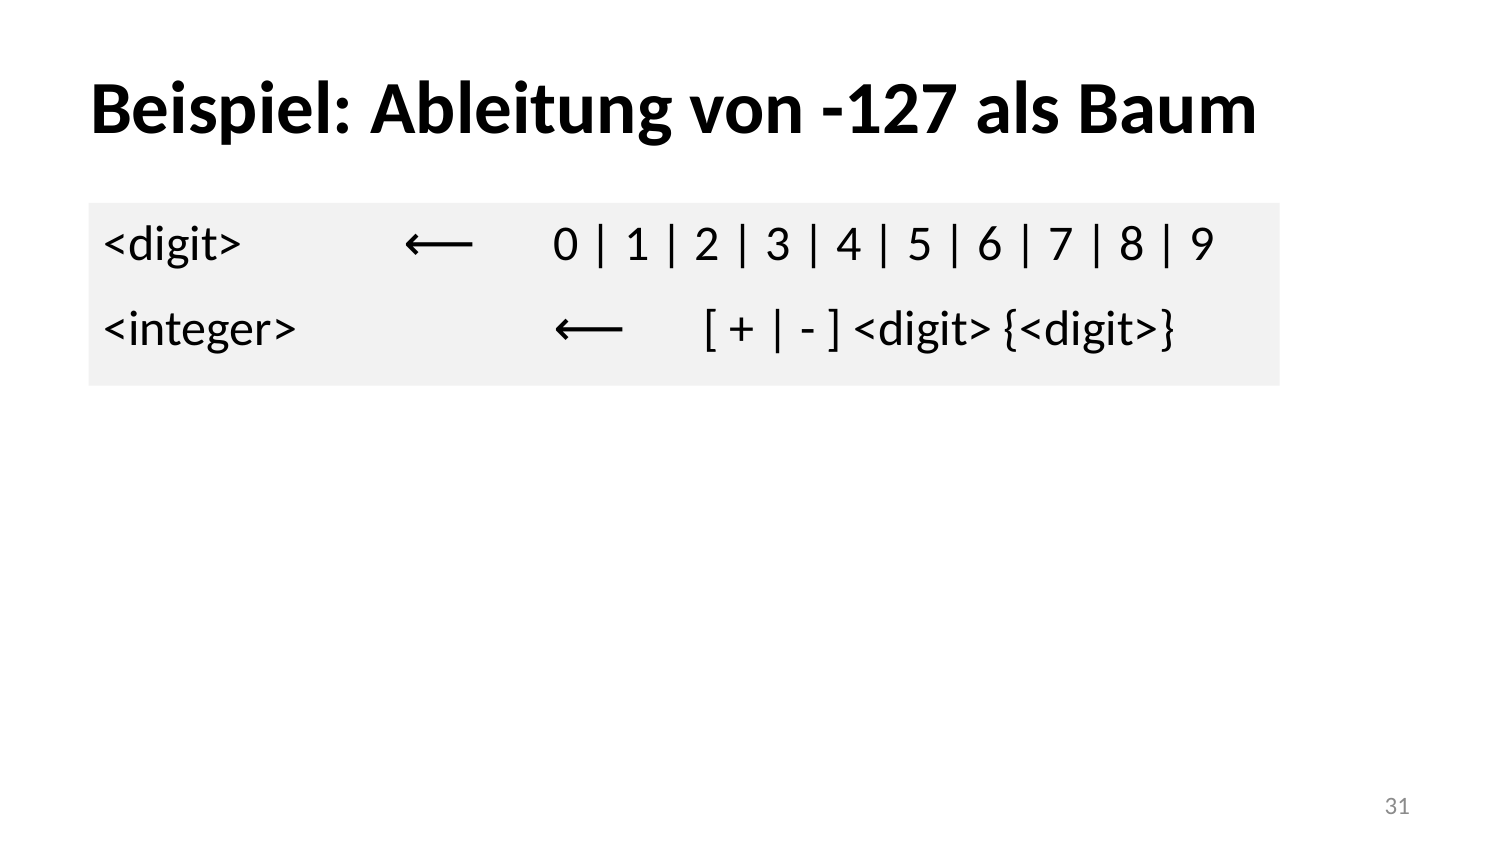

# Beispiel: Ableitung von -127 als Baum
<digit>		⟵  	0 | 1 | 2 | 3 | 4 | 5 | 6 | 7 | 8 | 9
<integer> 		⟵  	[ + | - ] <digit> {<digit>}
31